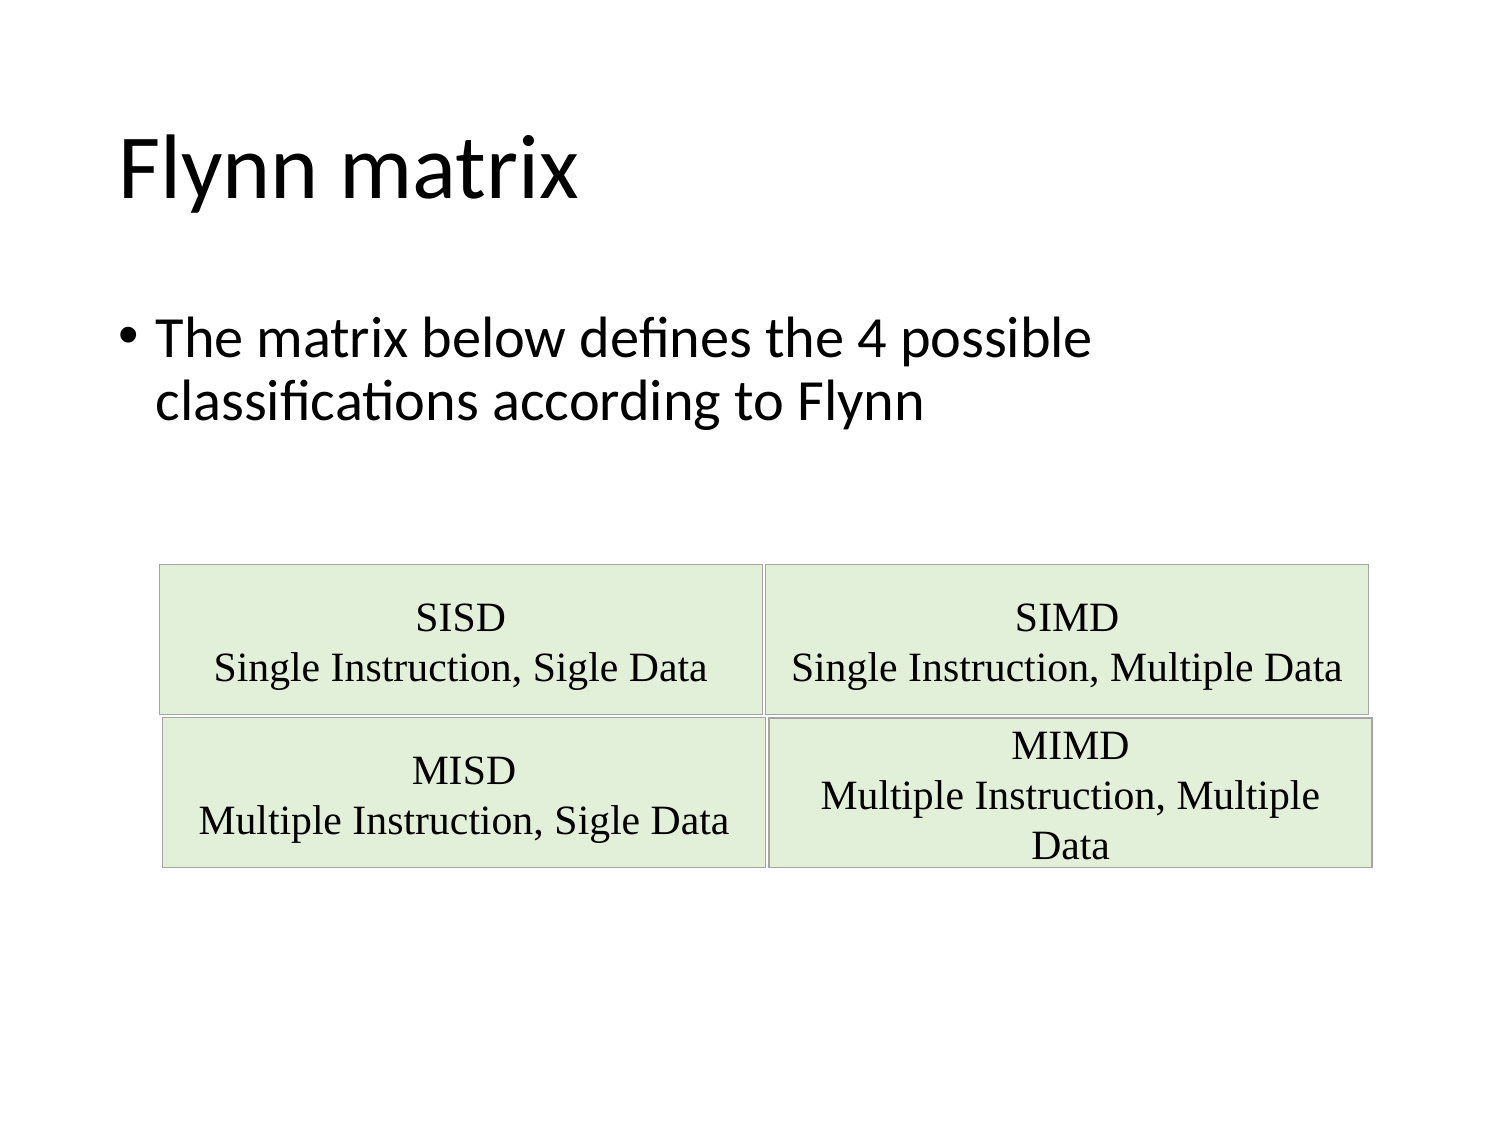

# Flynn matrix
The matrix below defines the 4 possible classifications according to Flynn
SISD
Single Instruction, Sigle Data
SIMD
Single Instruction, Multiple Data
MISD
Multiple Instruction, Sigle Data
MIMD
Multiple Instruction, Multiple Data